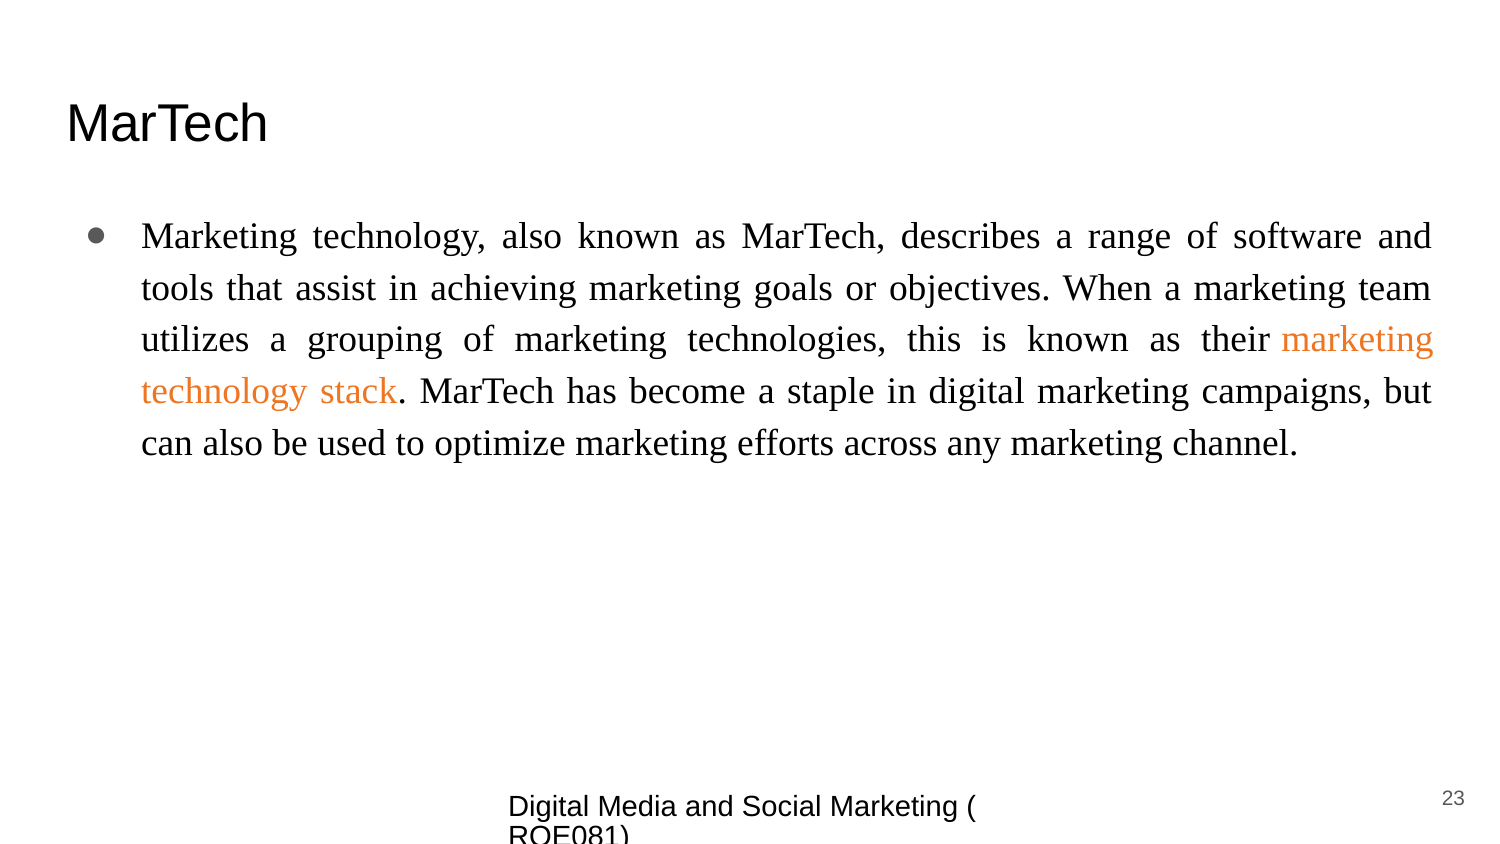

# MarTech
Marketing technology, also known as MarTech, describes a range of software and tools that assist in achieving marketing goals or objectives. When a marketing team utilizes a grouping of marketing technologies, this is known as their marketing technology stack. MarTech has become a staple in digital marketing campaigns, but can also be used to optimize marketing efforts across any marketing channel.
23
Digital Media and Social Marketing (ROE081)